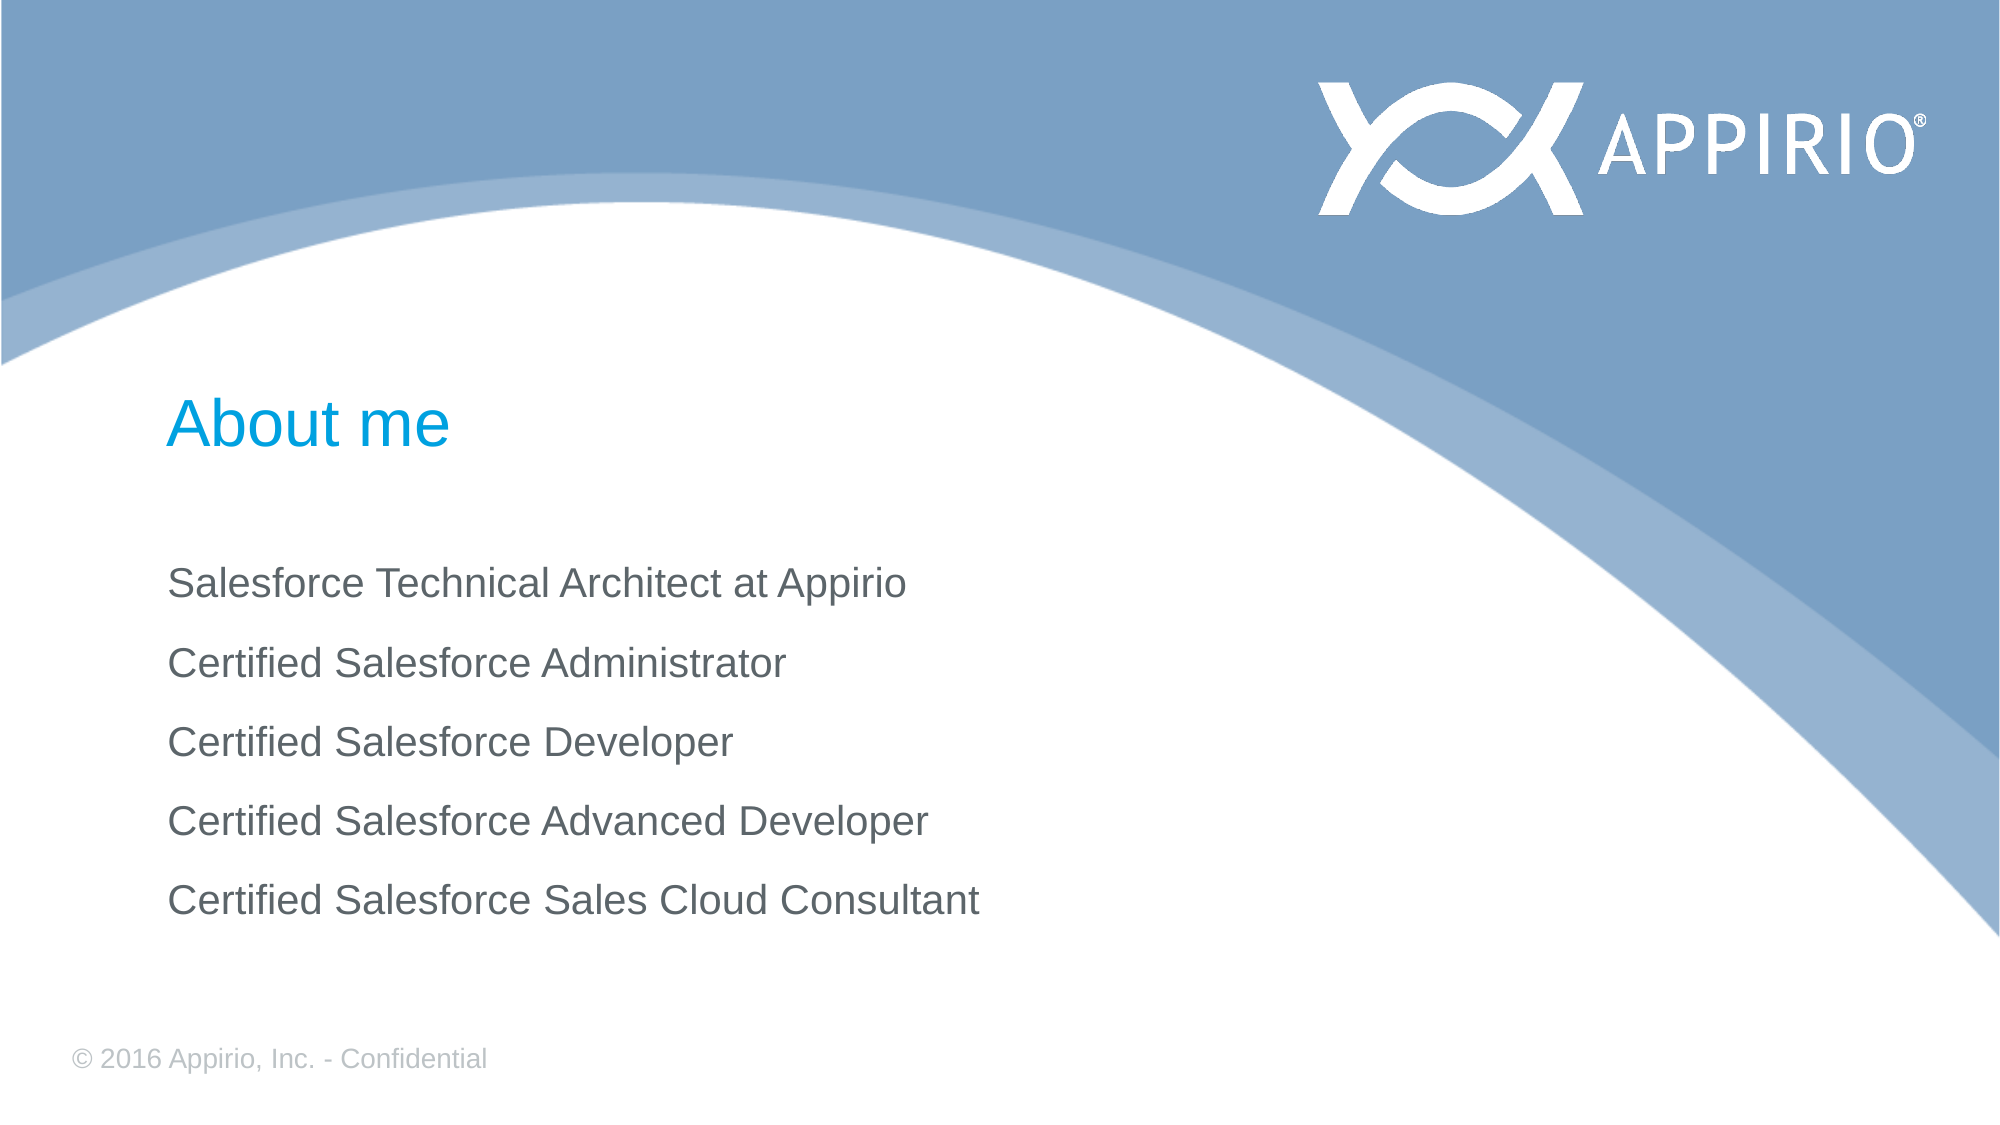

About me
Salesforce Technical Architect at Appirio
Certified Salesforce Administrator
Certified Salesforce Developer
Certified Salesforce Advanced Developer
Certified Salesforce Sales Cloud Consultant